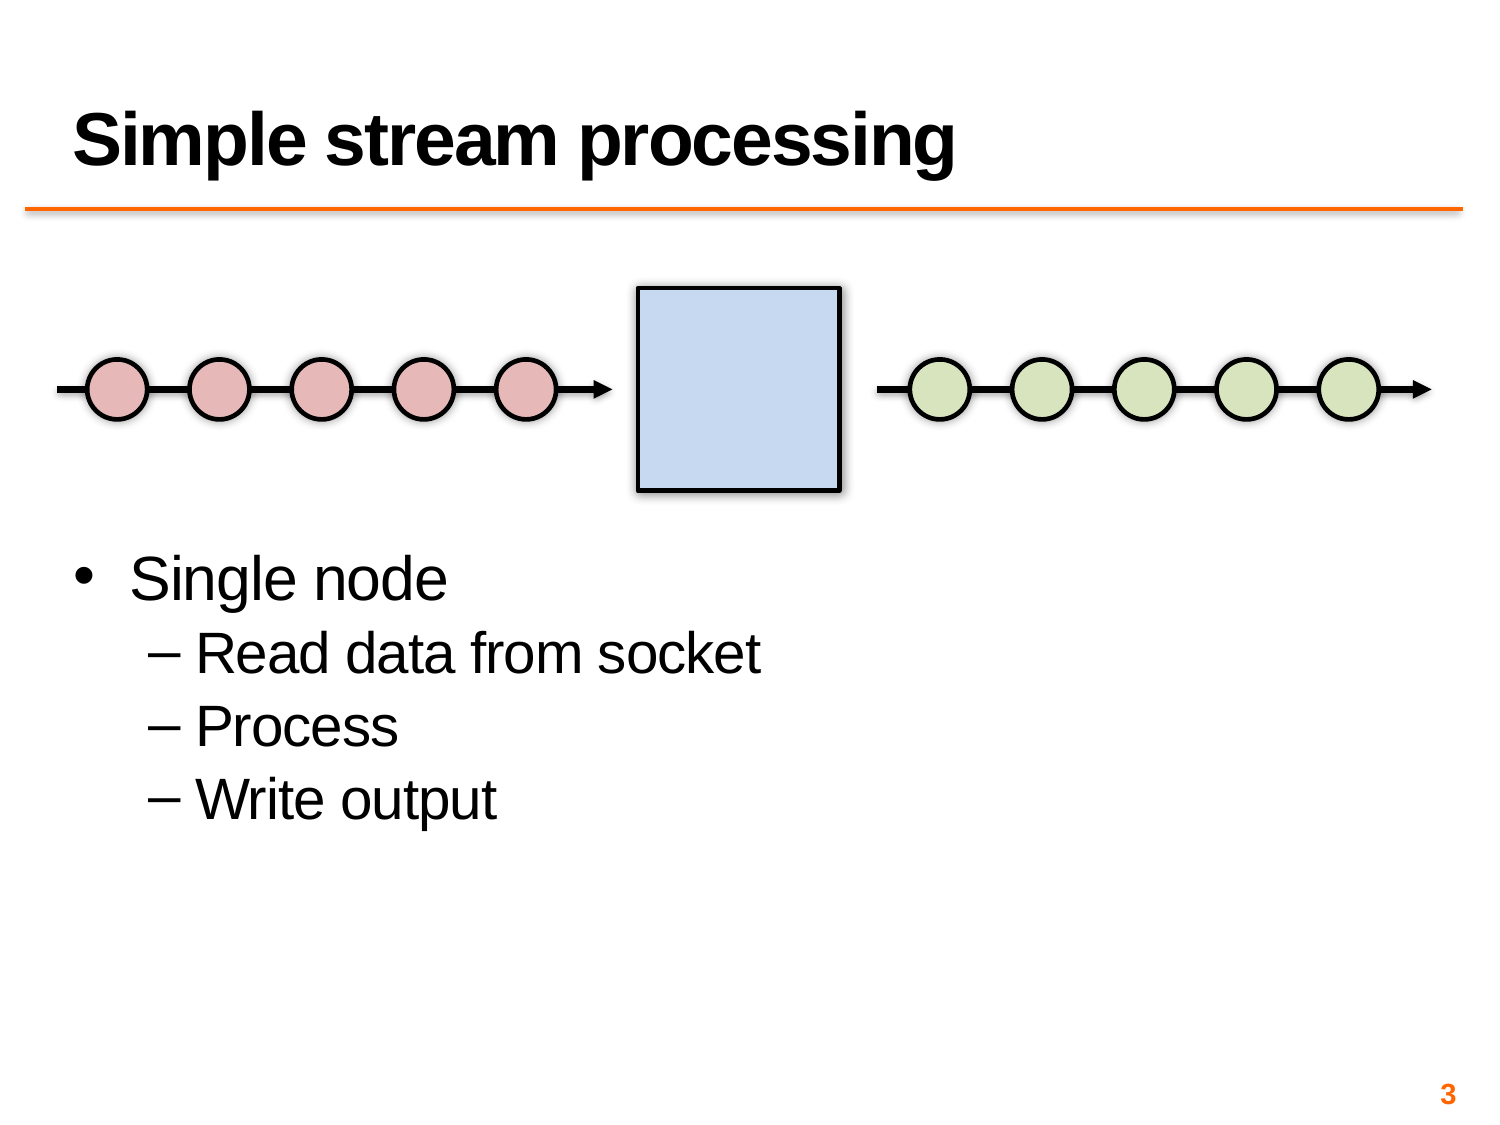

# Simple stream processing

Single node
Read data from socket
Process
Write output

3